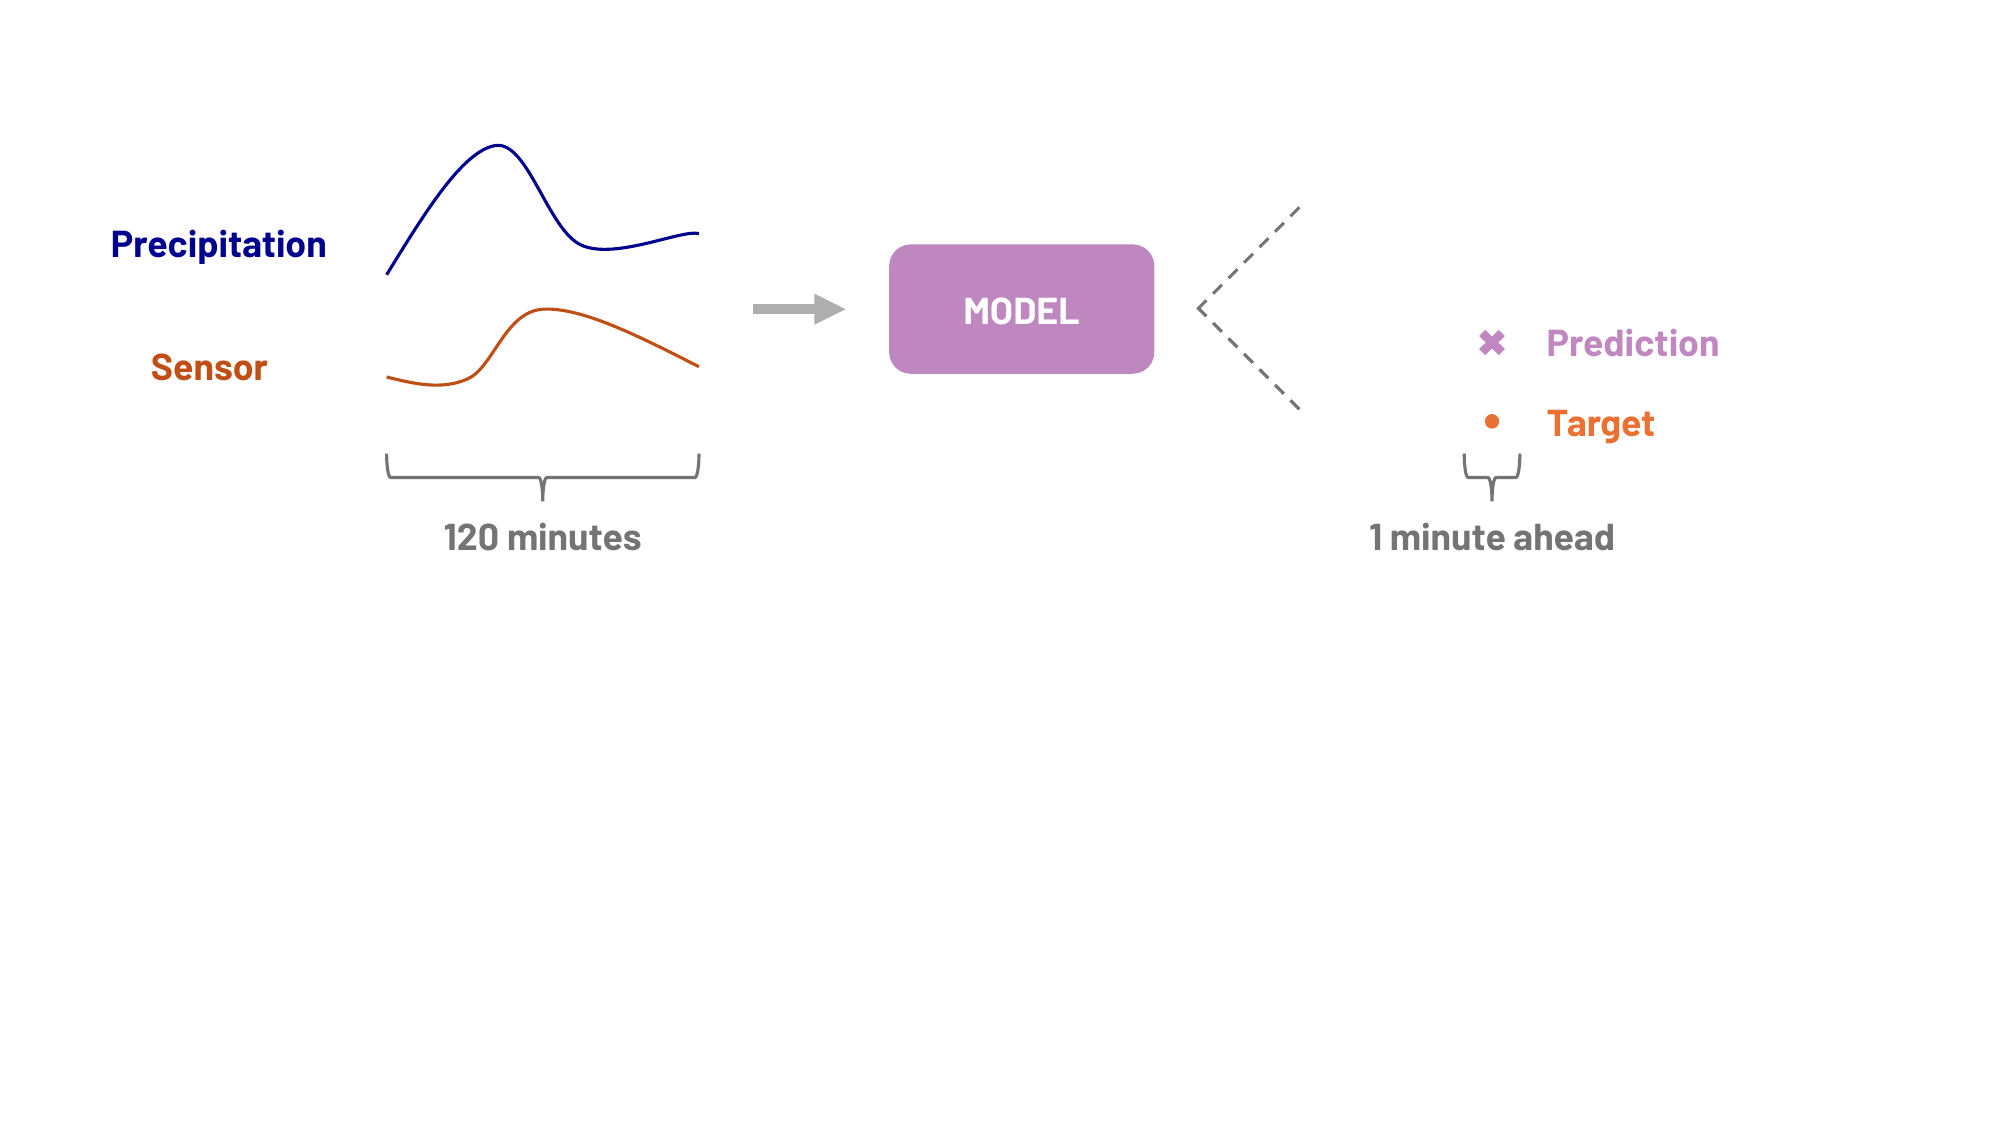

Precipitation
MODEL

Prediction

Sensor
Target

120 minutes
1 minute ahead